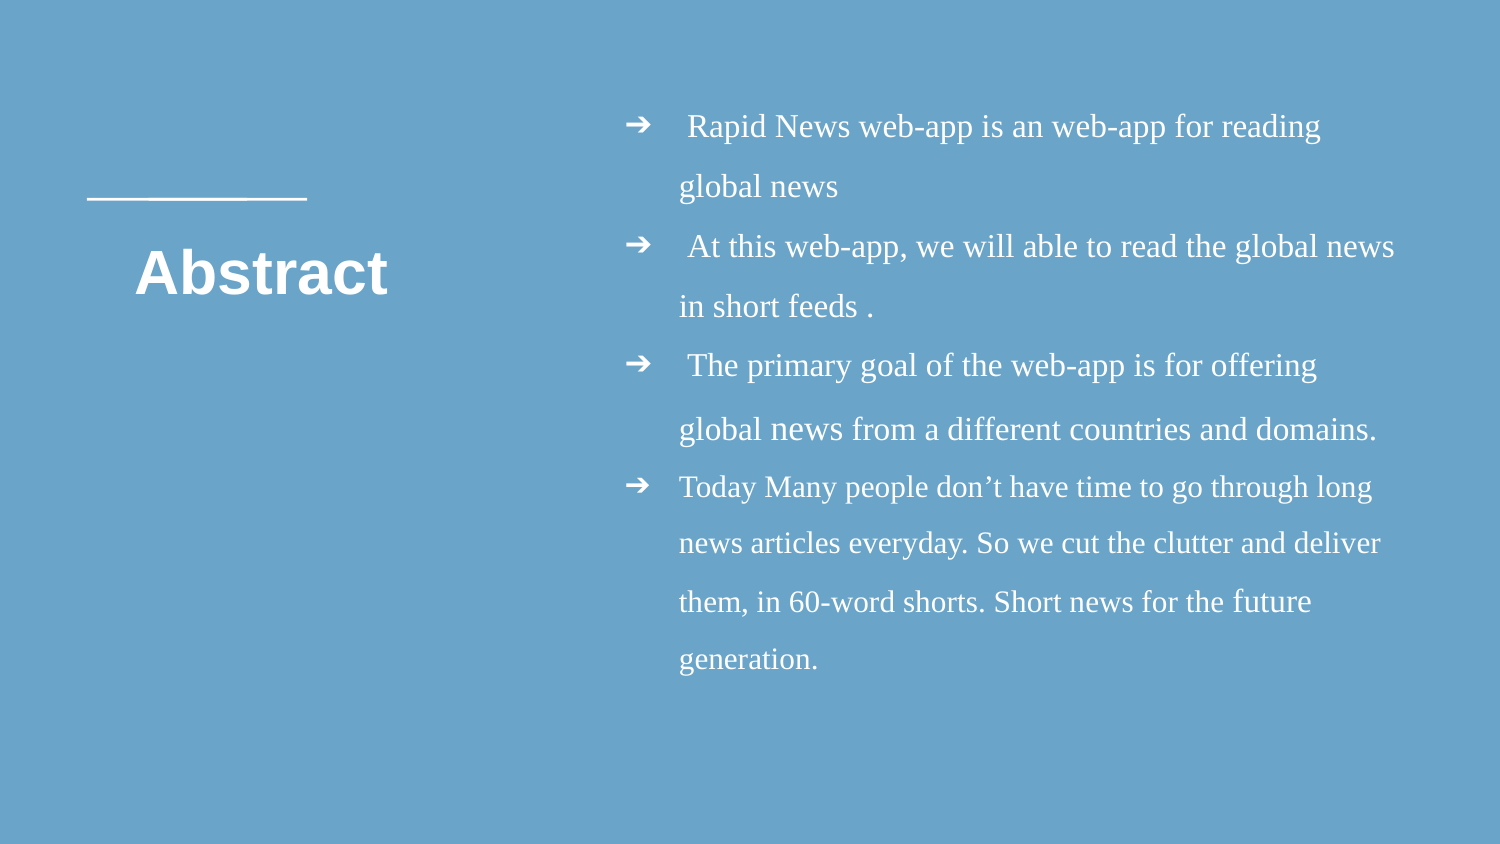

Rapid News web-app is an web-app for reading global news
 At this web-app, we will able to read the global news in short feeds .
 The primary goal of the web-app is for offering global news from a different countries and domains.
Today Many people don’t have time to go through long news articles everyday. So we cut the clutter and deliver them, in 60-word shorts. Short news for the future generation.

# Abstract